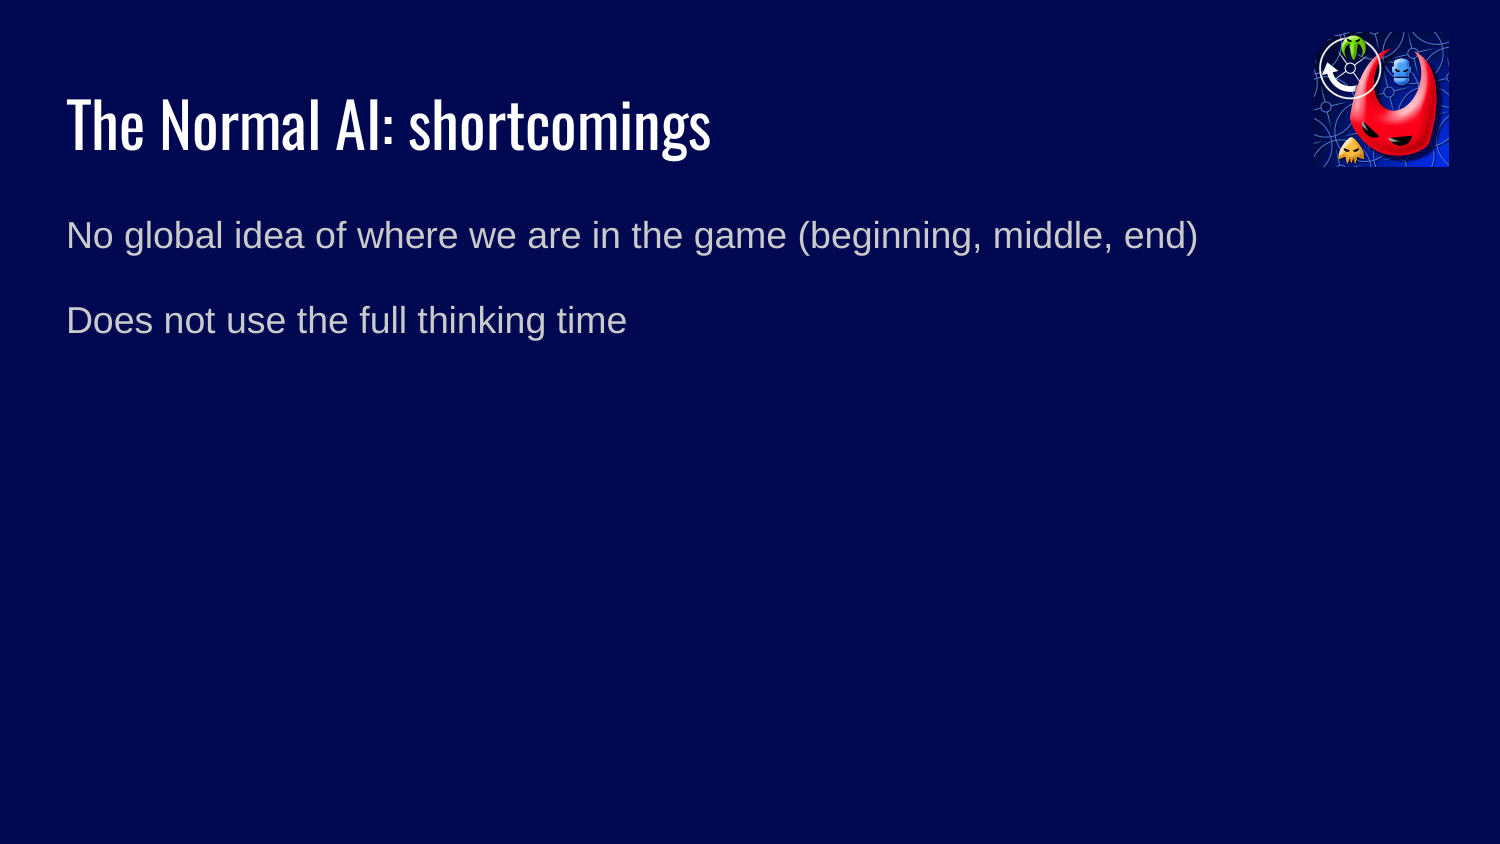

# The Normal AI: shortcomings
No global idea of where we are in the game (beginning, middle, end)
Does not use the full thinking time